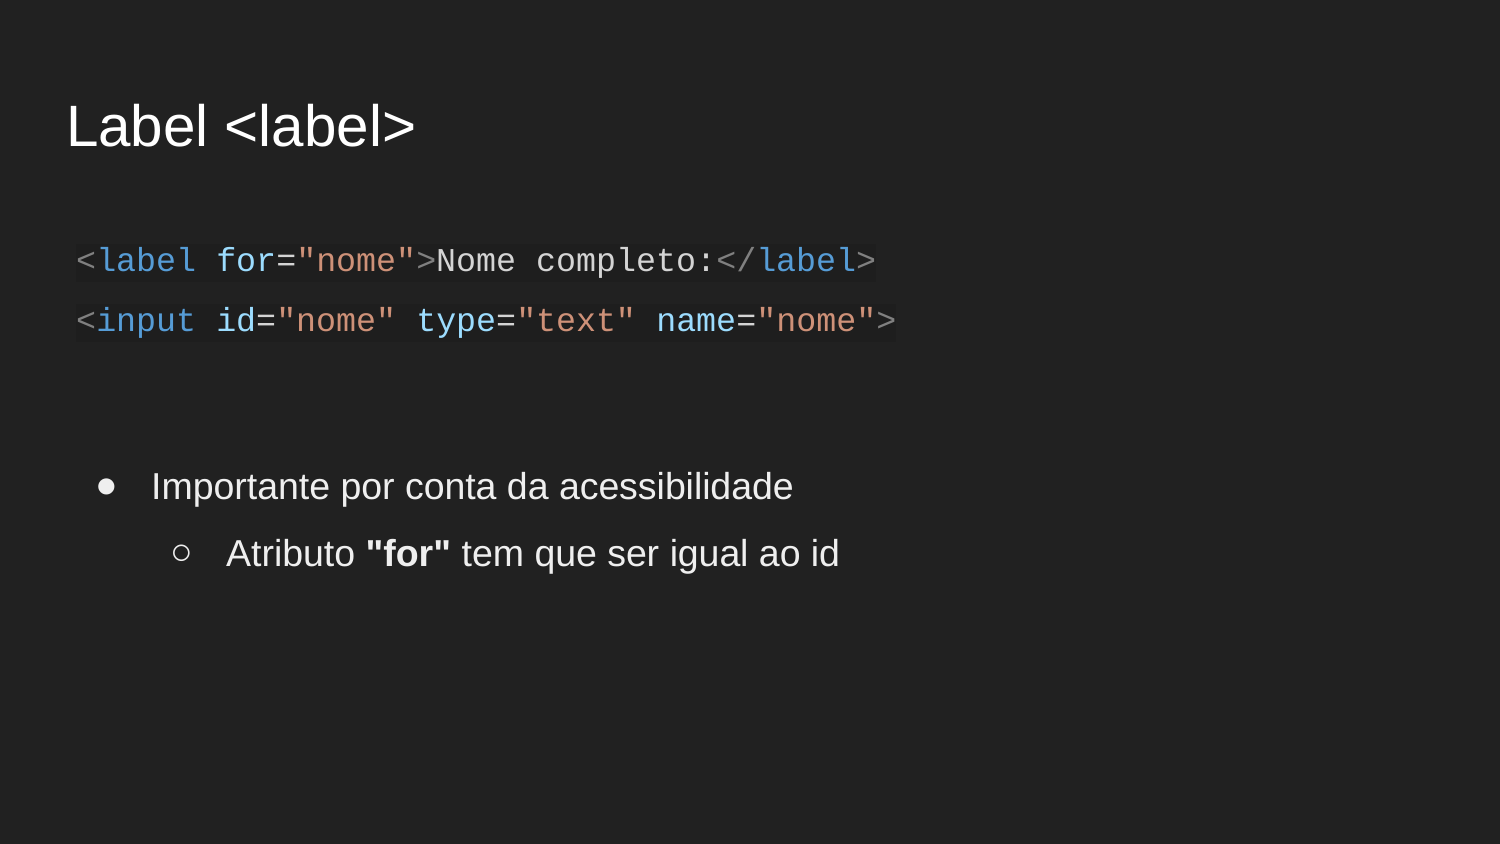

Label <label>

<label for="nome">Nome completo:</label>
<input id="nome" type="text" name="nome">

Importante por conta da acessibilidade
Atributo "for" tem que ser igual ao id